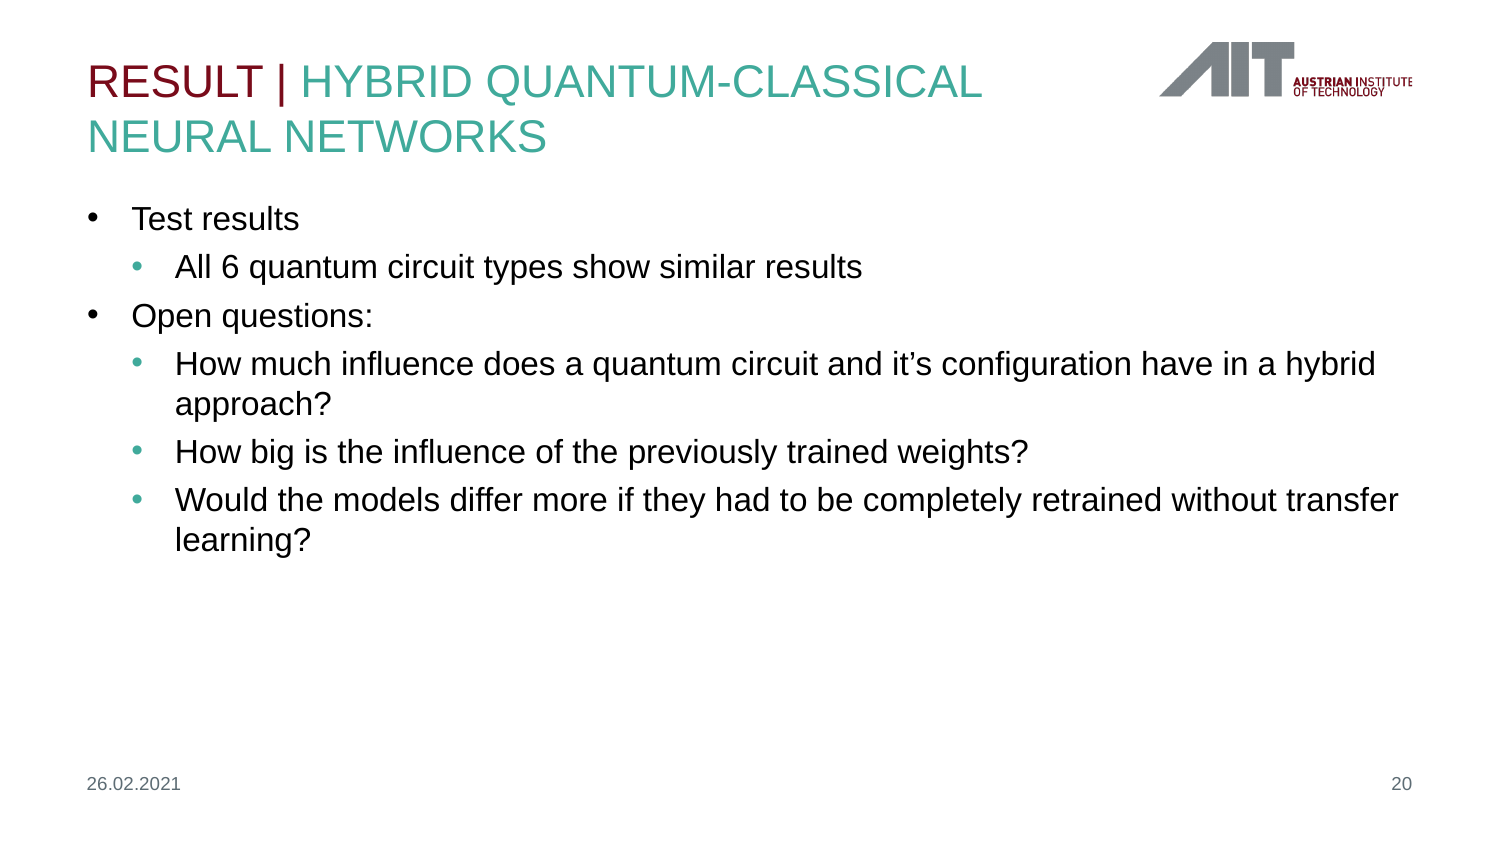

# Result | Hybrid Quantum-classical neural networks
Test results
All 6 quantum circuit types show similar results
Open questions:
How much influence does a quantum circuit and it’s configuration have in a hybrid approach?
How big is the influence of the previously trained weights?
Would the models differ more if they had to be completely retrained without transfer learning?
26.02.2021
20